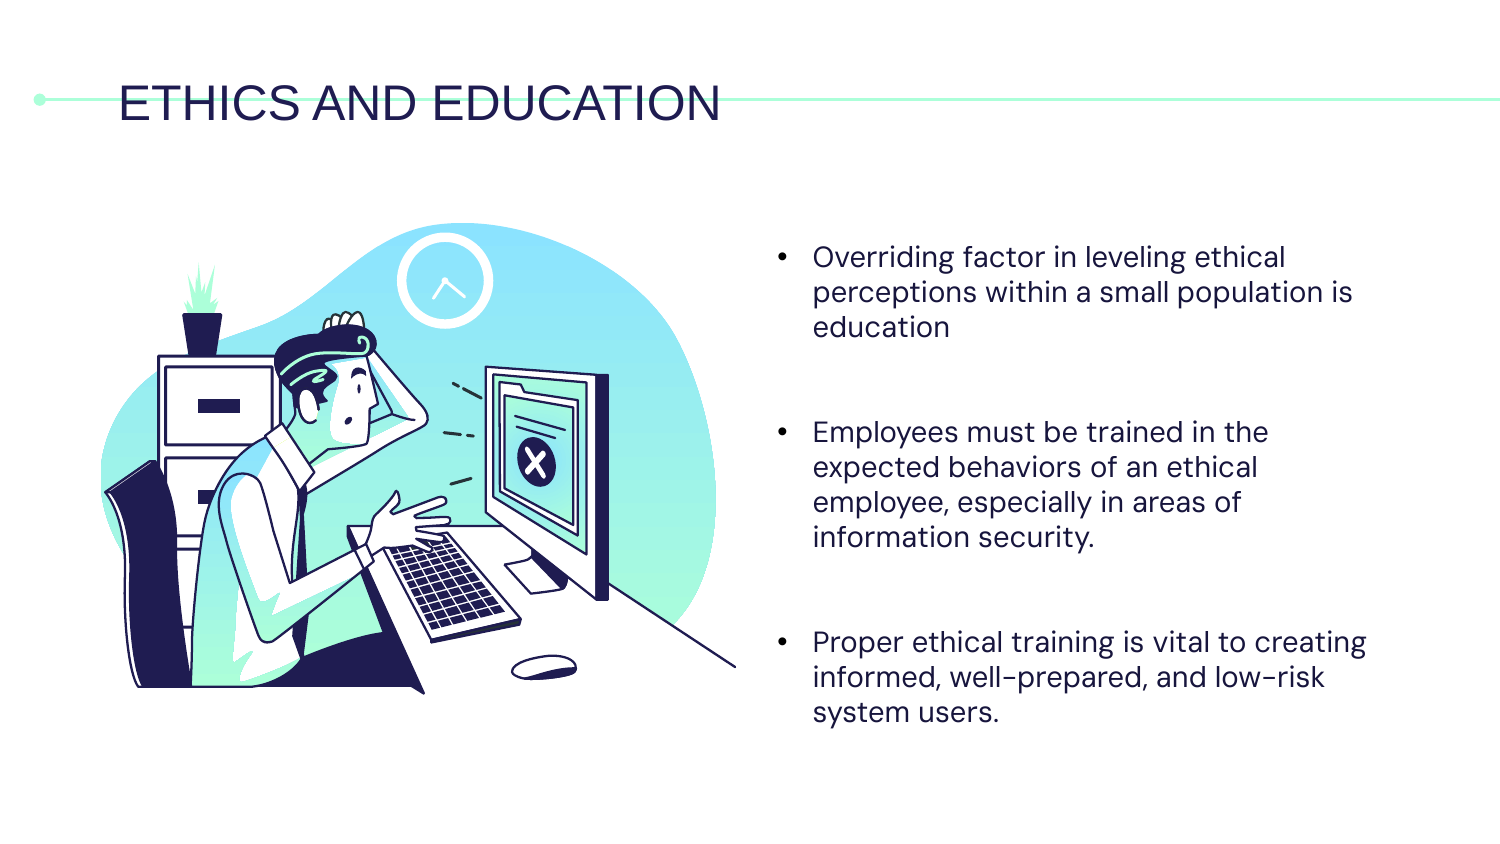

# ETHICS AND EDUCATION

Overriding factor in leveling ethical perceptions within a small population is education

Employees must be trained in the expected behaviors of an ethical employee, especially in areas of information security.

Proper ethical training is vital to creating informed, well-prepared, and low-risk system users.